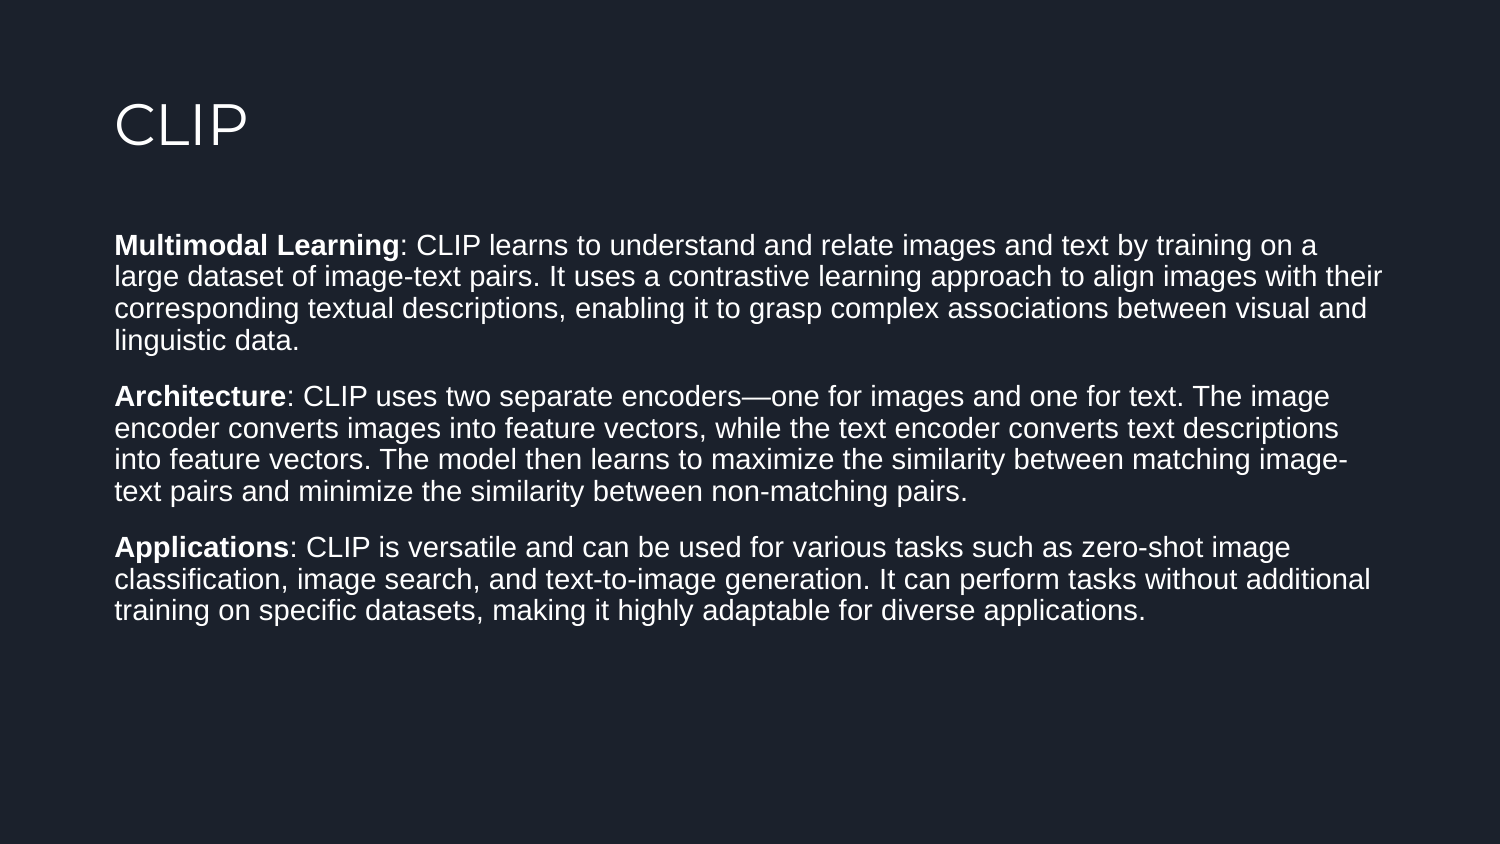

# CLIP
Multimodal Learning: CLIP learns to understand and relate images and text by training on a large dataset of image-text pairs. It uses a contrastive learning approach to align images with their corresponding textual descriptions, enabling it to grasp complex associations between visual and linguistic data.
Architecture: CLIP uses two separate encoders—one for images and one for text. The image encoder converts images into feature vectors, while the text encoder converts text descriptions into feature vectors. The model then learns to maximize the similarity between matching image-text pairs and minimize the similarity between non-matching pairs.
Applications: CLIP is versatile and can be used for various tasks such as zero-shot image classification, image search, and text-to-image generation. It can perform tasks without additional training on specific datasets, making it highly adaptable for diverse applications.